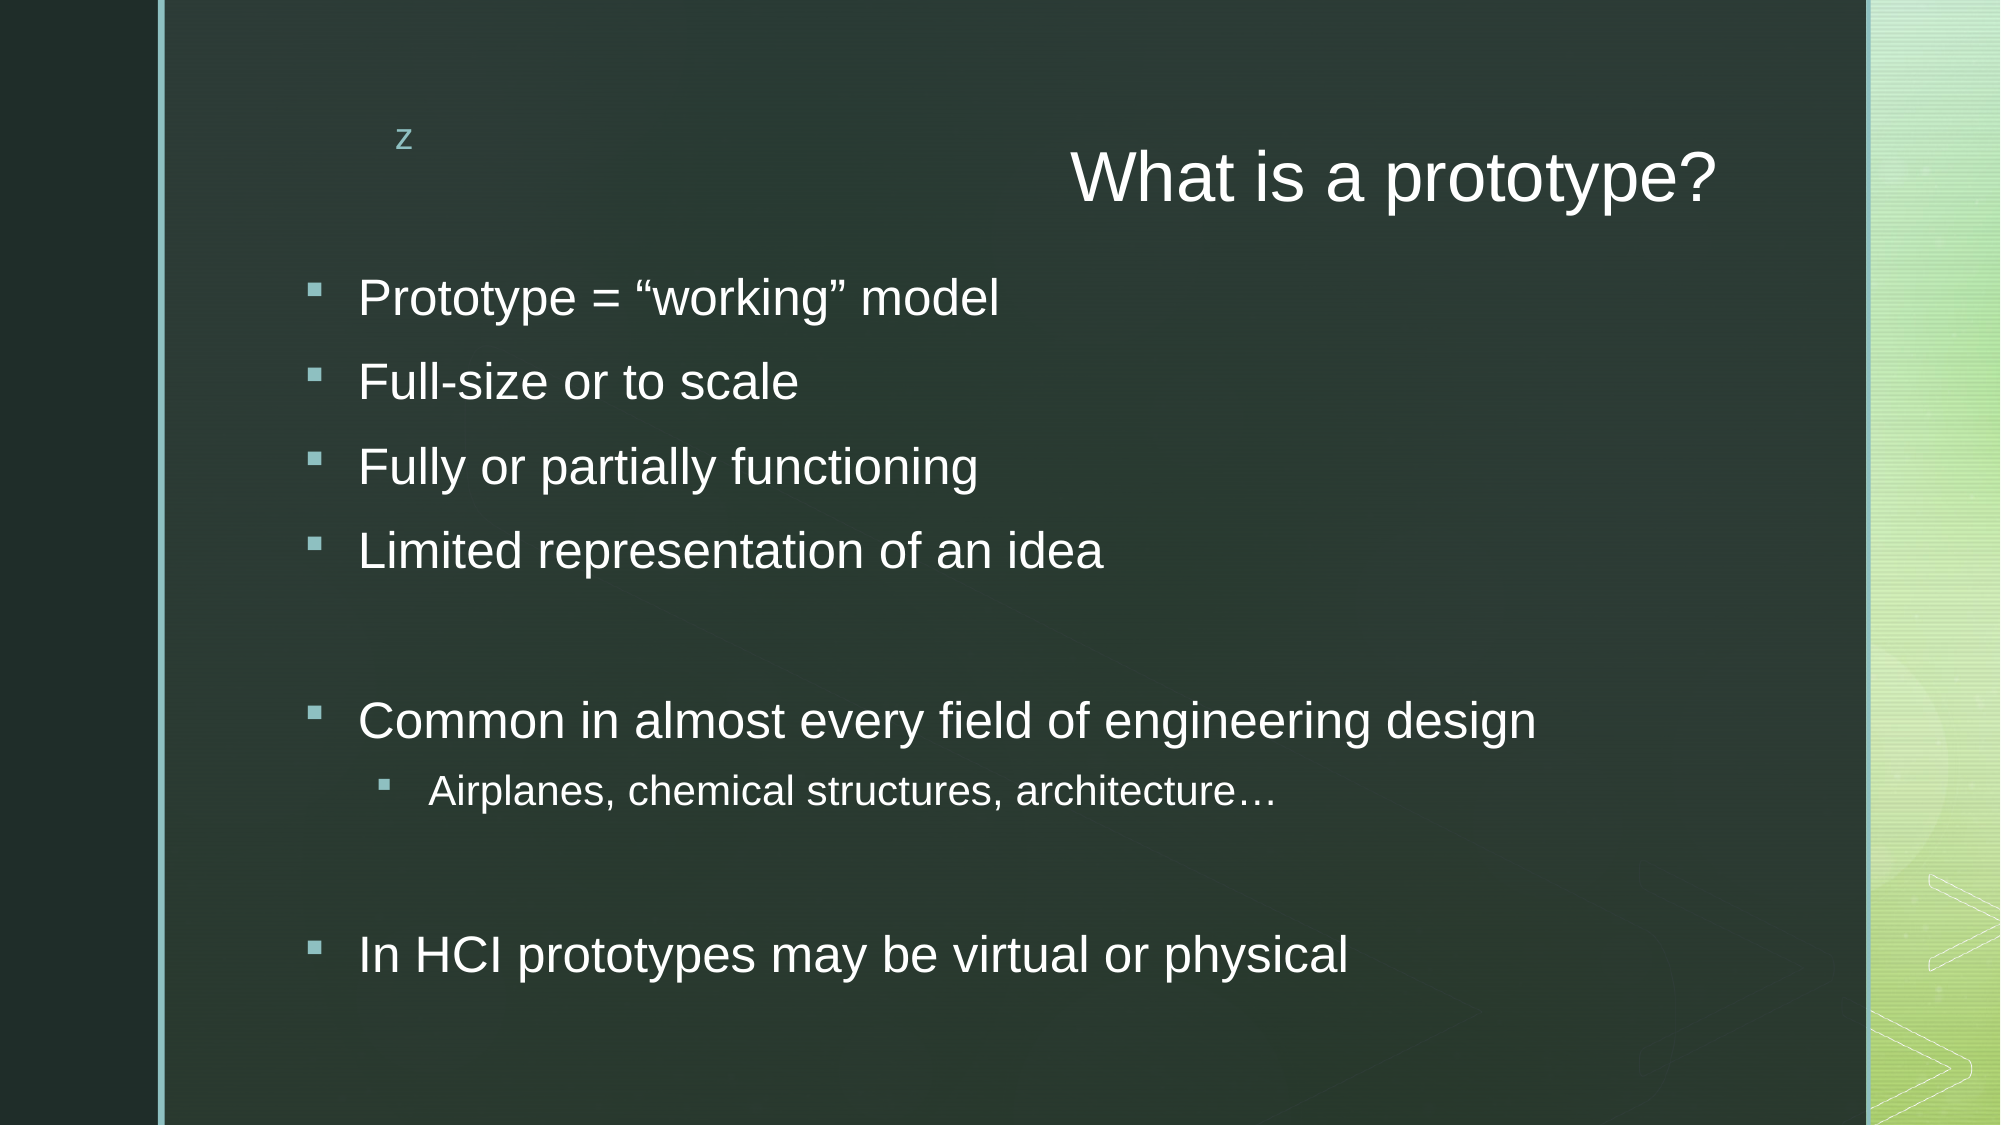

# What is a prototype?
Prototype = “working” model
Full-size or to scale
Fully or partially functioning
Limited representation of an idea

Common in almost every field of engineering design
Airplanes, chemical structures, architecture…

In HCI prototypes may be virtual or physical